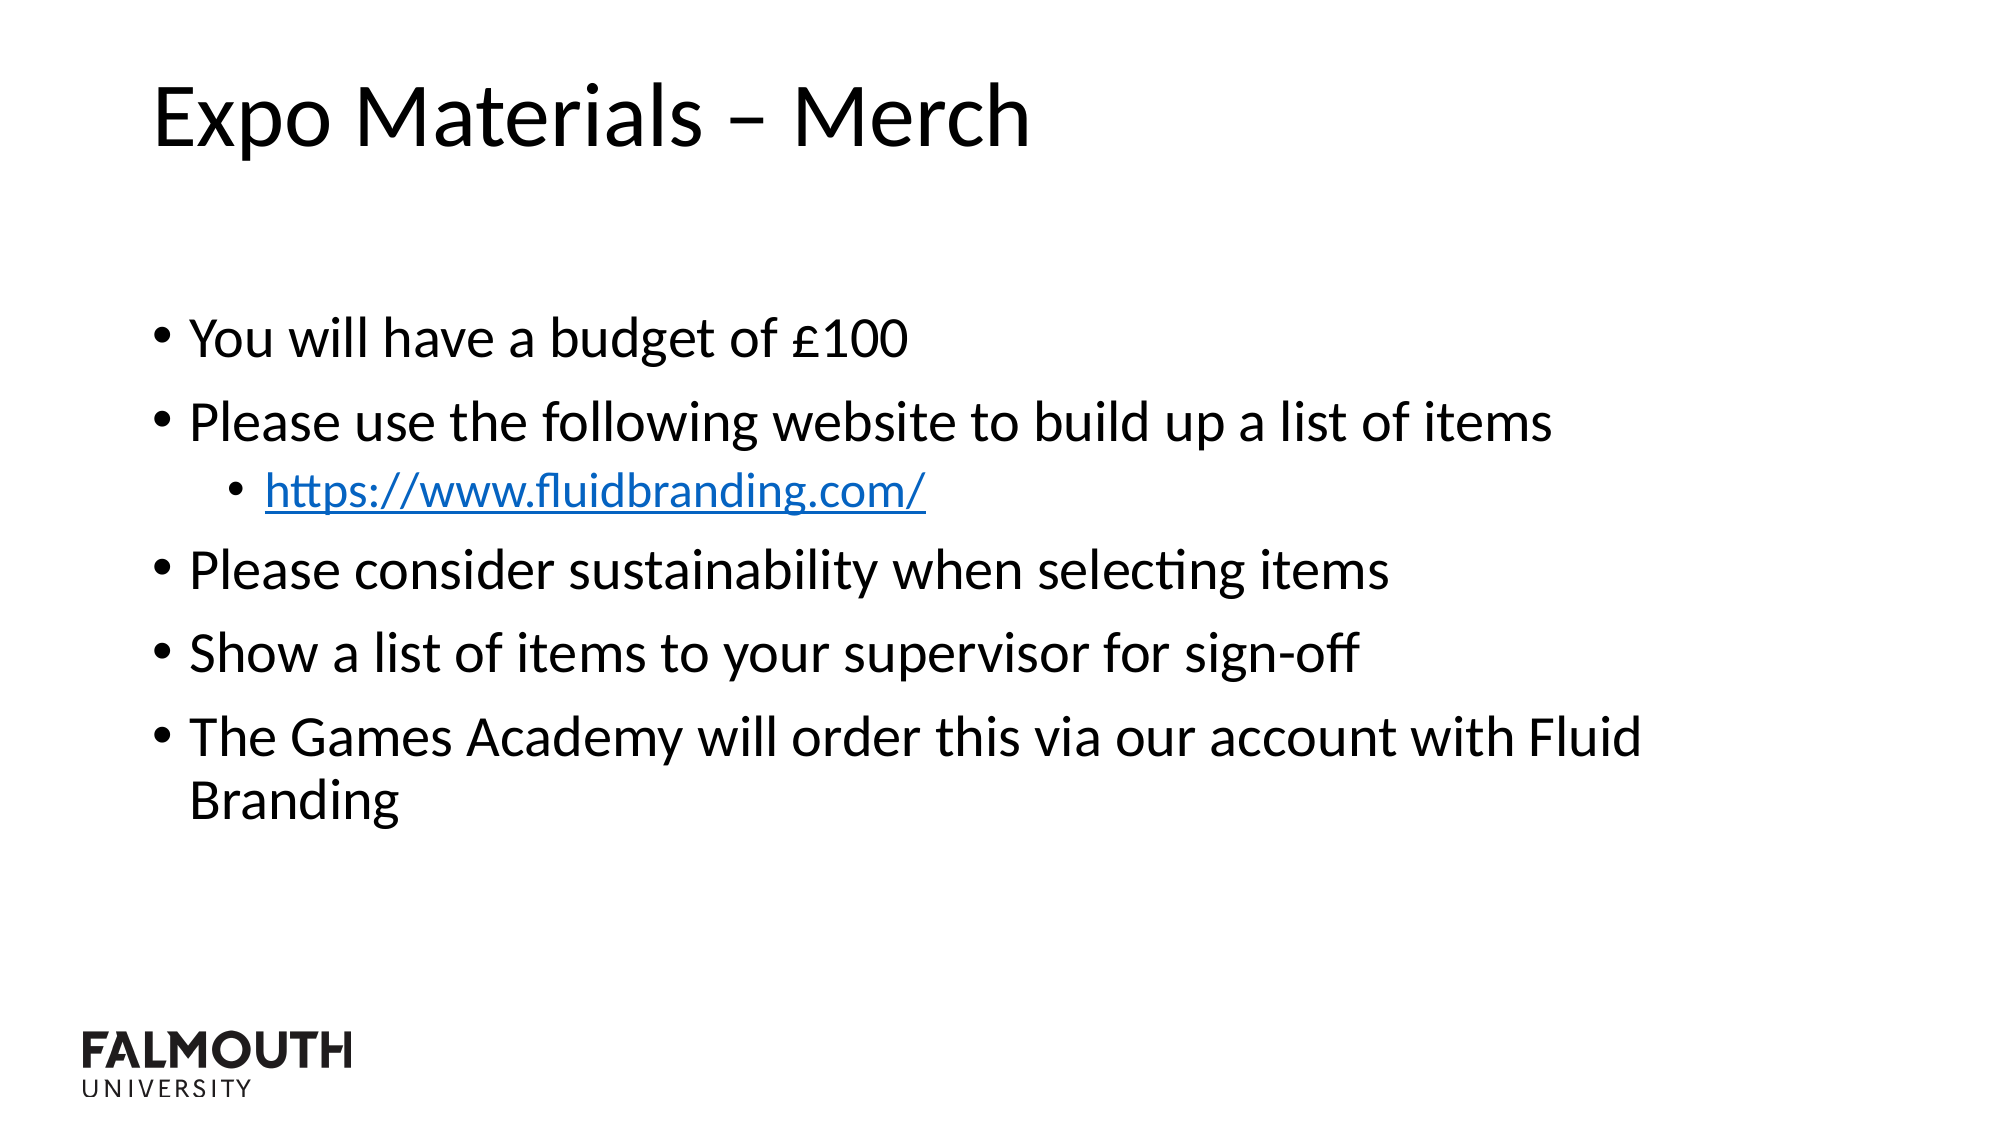

Expo Materials – Merch
You will have a budget of £100
Please use the following website to build up a list of items
https://www.fluidbranding.com/
Please consider sustainability when selecting items
Show a list of items to your supervisor for sign-off
The Games Academy will order this via our account with Fluid Branding